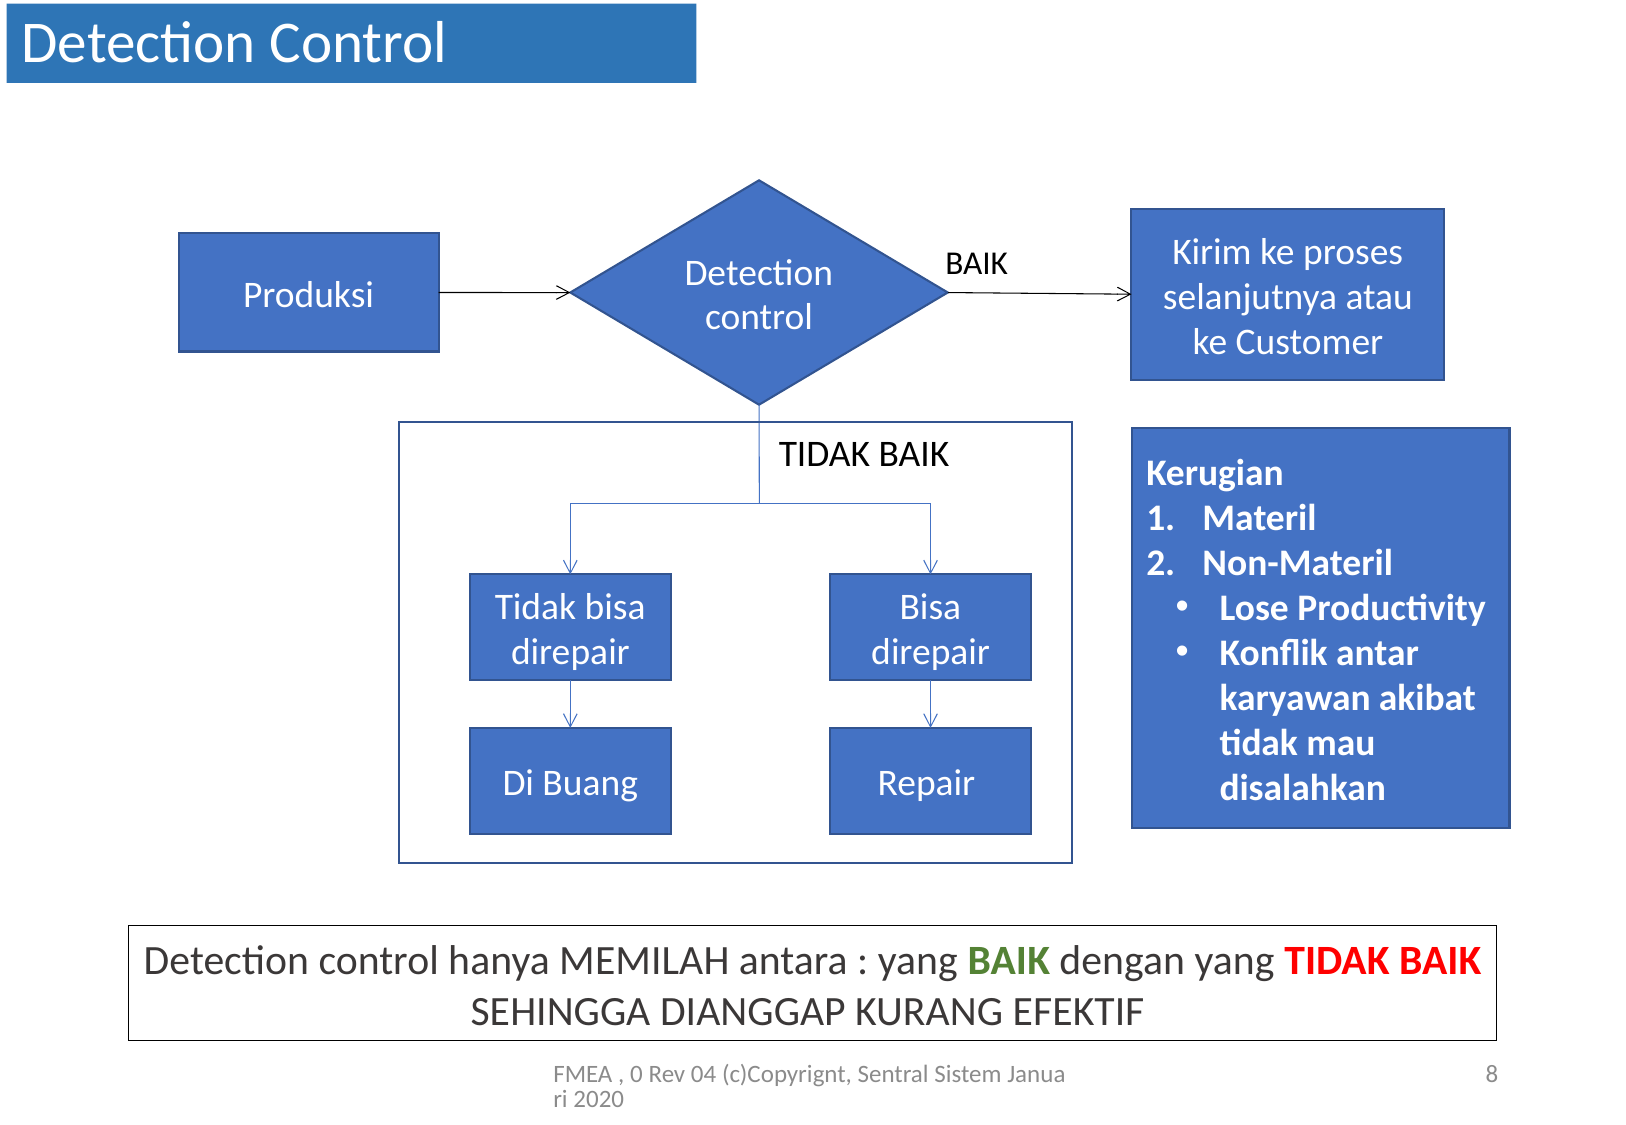

# Detection Control
Detection control
Kirim ke proses selanjutnya atau ke Customer
Produksi
BAIK

TIDAK BAIK
Kerugian
Materil
Non-Materil
Lose Productivity
Konflik antar karyawan akibat tidak mau disalahkan
Tidak bisa direpair
Bisa direpair
Di Buang
Repair
Detection control hanya MEMILAH antara : yang BAIK dengan yang TIDAK BAIK
SEHINGGA DIANGGAP KURANG EFEKTIF
FMEA , 0 Rev 04 (c)Copyrignt, Sentral Sistem Januari 2020
8